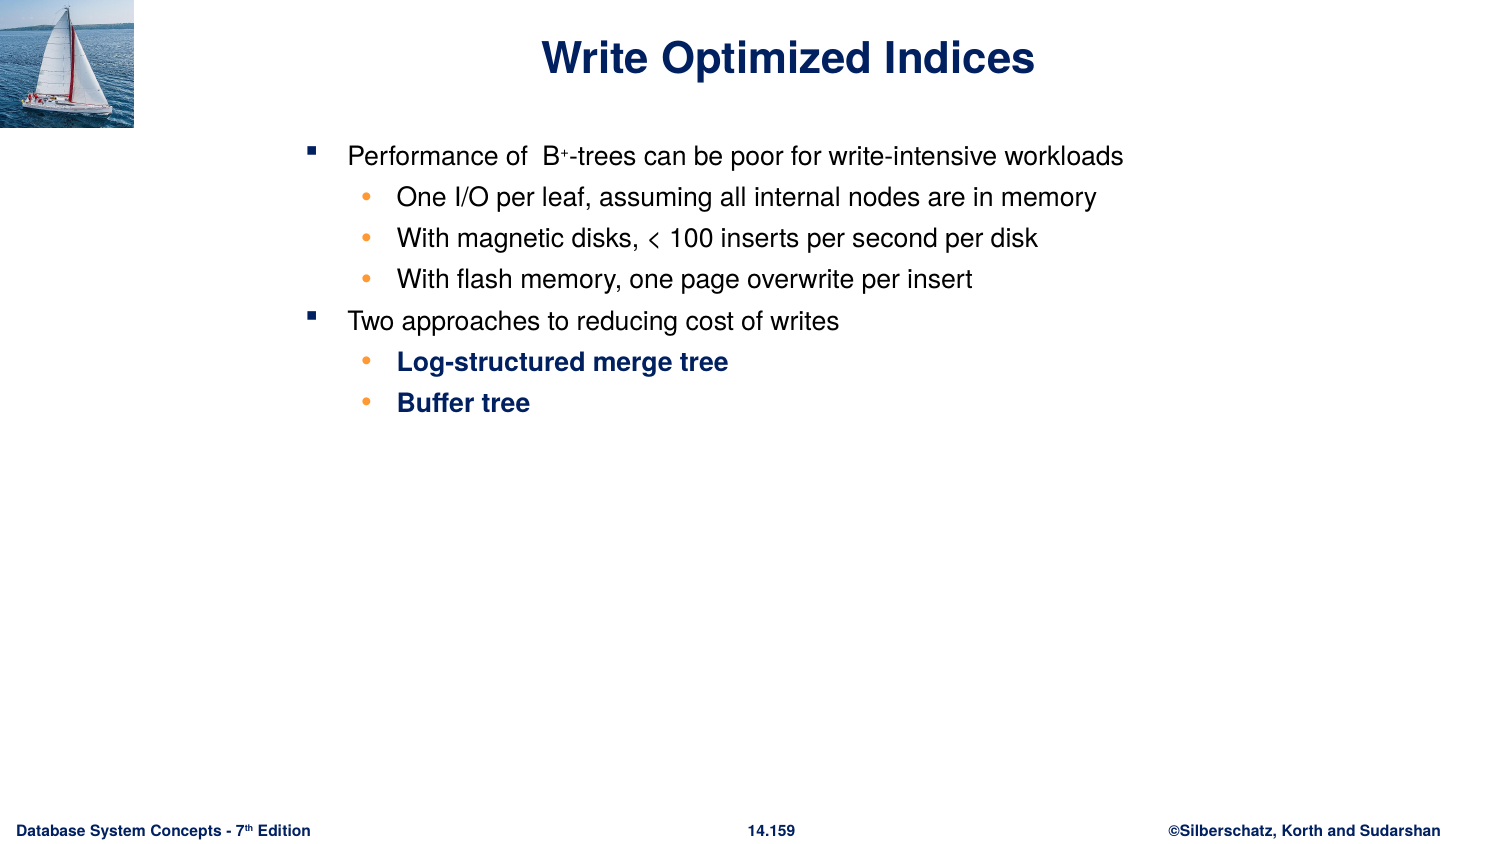

# Write Optimized Indices
Performance of  B+-trees can be poor for write-intensive workloads
One I/O per leaf, assuming all internal nodes are in memory
With magnetic disks, < 100 inserts per second per disk
With flash memory, one page overwrite per insert
Two approaches to reducing cost of writes
Log-structured merge tree
Buffer tree